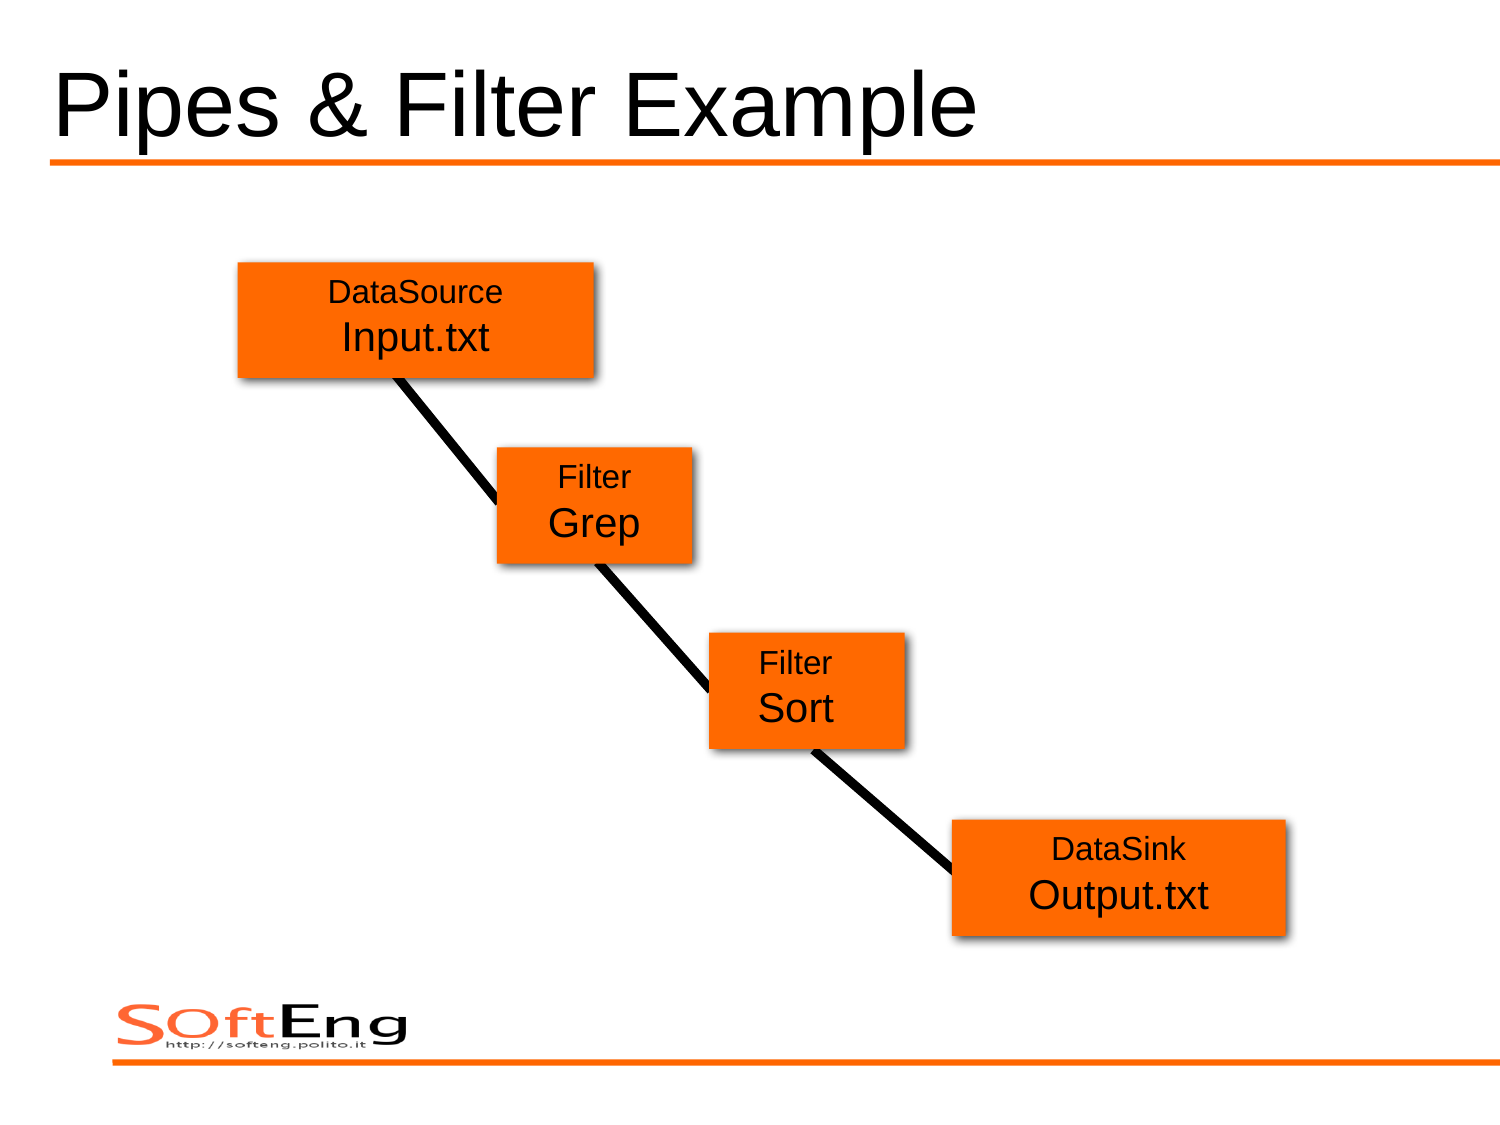

# Pipes & Filter Example

DataSource
Input.txt

Filter
Grep

Filter
Sort

DataSink
Output.txt